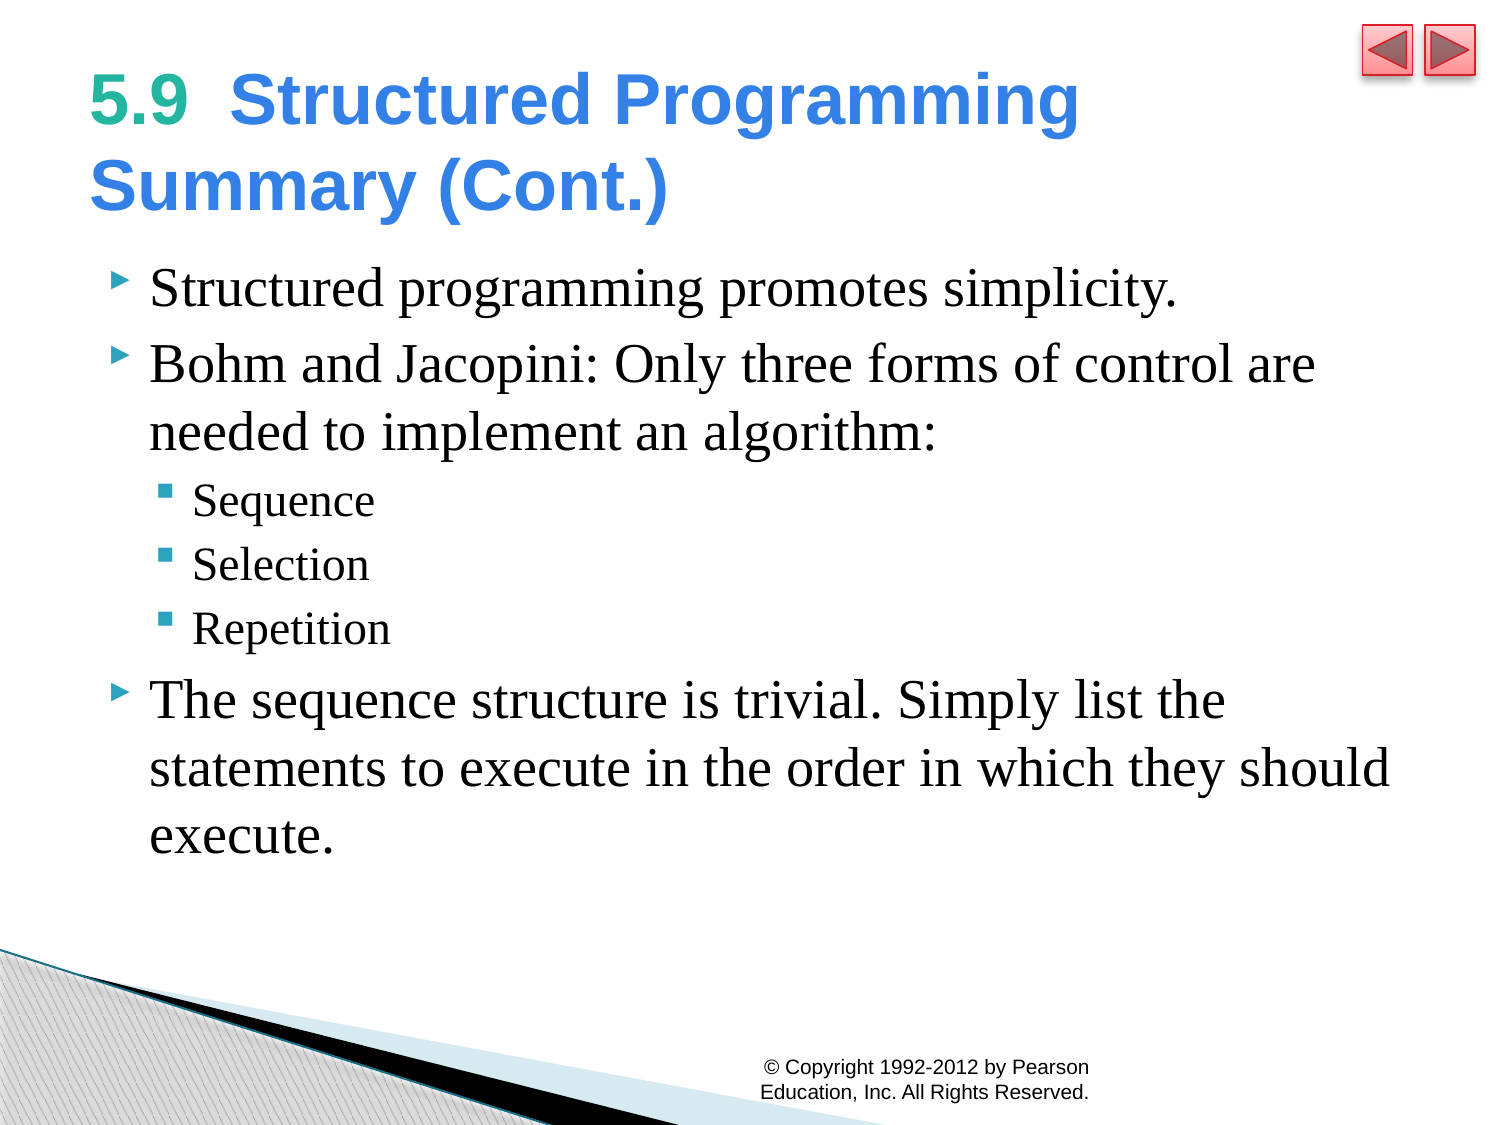

# 5.9  Structured Programming Summary (Cont.)
Structured programming promotes simplicity.
Bohm and Jacopini: Only three forms of control are needed to implement an algorithm:
Sequence
Selection
Repetition
The sequence structure is trivial. Simply list the statements to execute in the order in which they should execute.
© Copyright 1992-2012 by Pearson Education, Inc. All Rights Reserved.